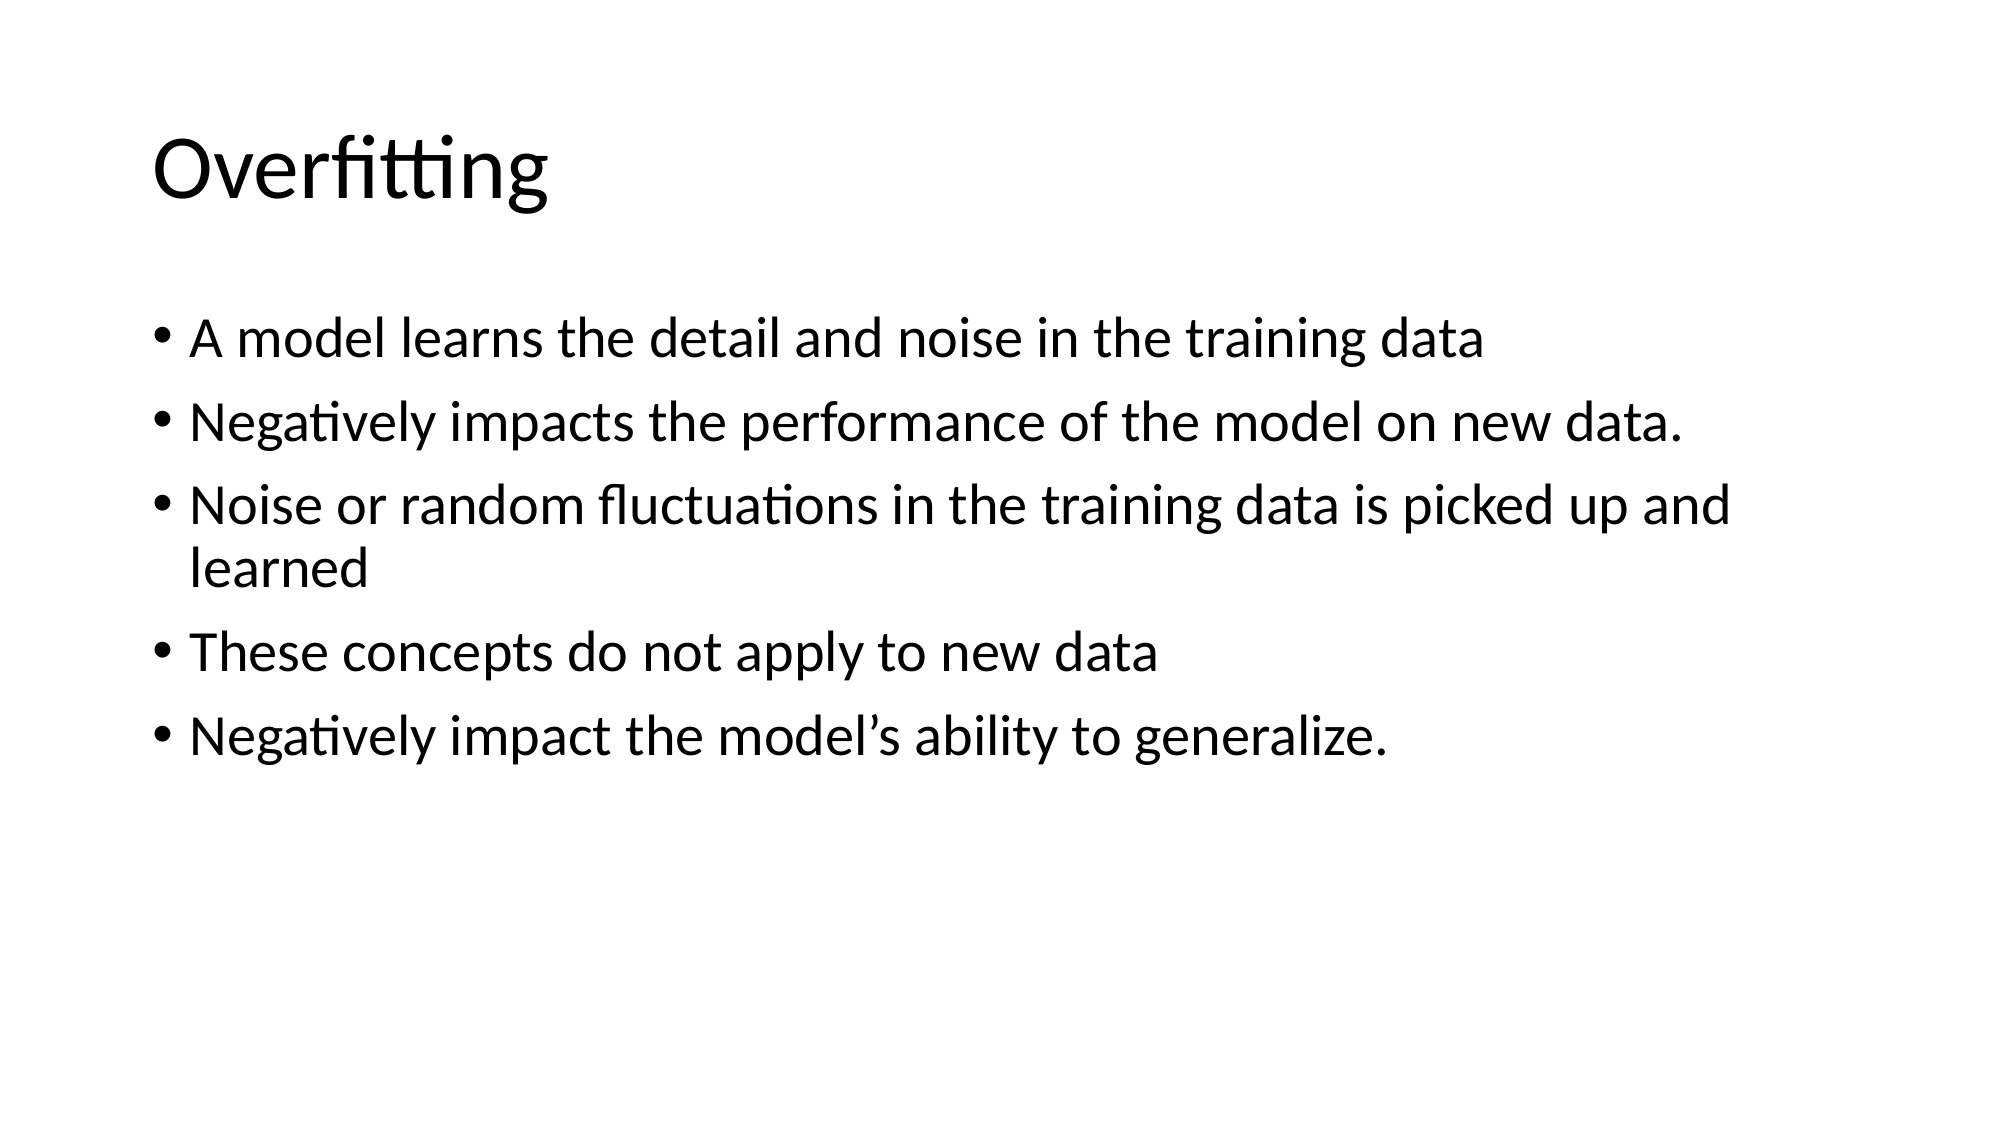

# Overfitting
A model learns the detail and noise in the training data
Negatively impacts the performance of the model on new data.
Noise or random fluctuations in the training data is picked up and learned
These concepts do not apply to new data
Negatively impact the model’s ability to generalize.